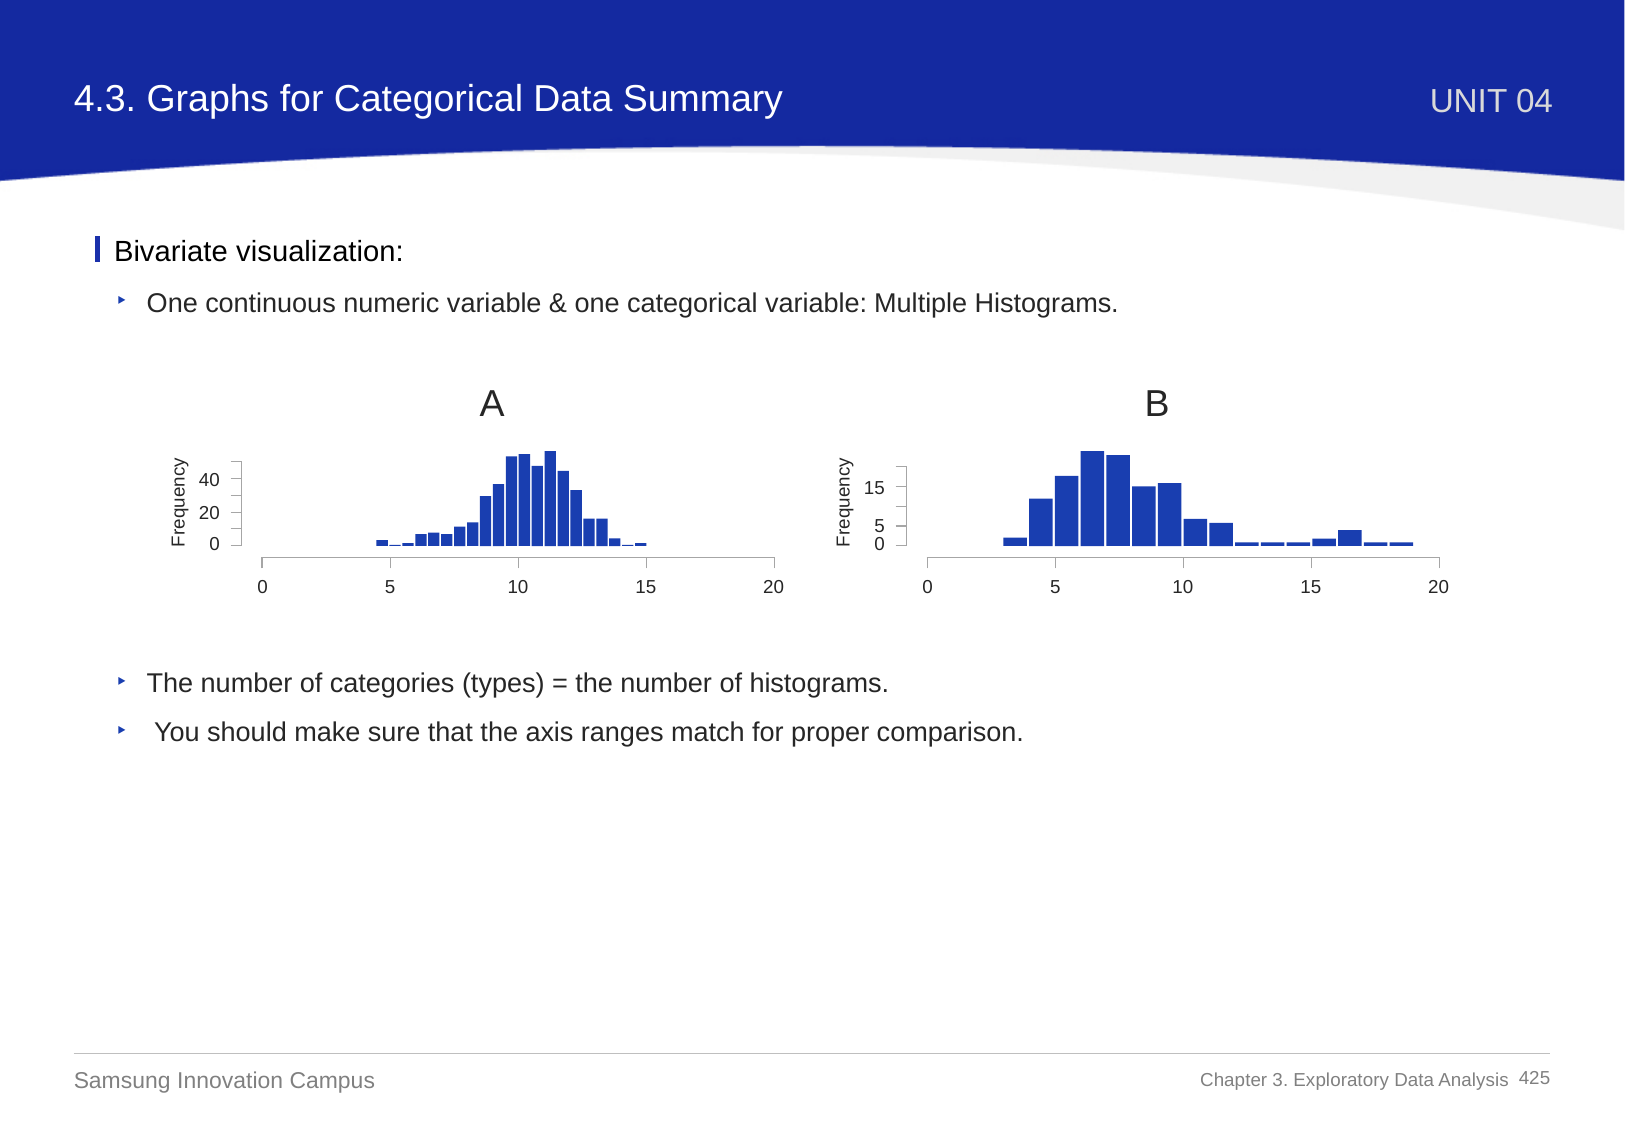

4.3. Graphs for Categorical Data Summary
UNIT 04
Bivariate visualization:
One continuous numeric variable & one categorical variable: Multiple Histograms.
A

40

Frequency

20

0

0
5
10
15
20
B
15
Frequency
5
0
0
5
10
15
20

The number of categories (types) = the number of histograms.
 You should make sure that the axis ranges match for proper comparison.